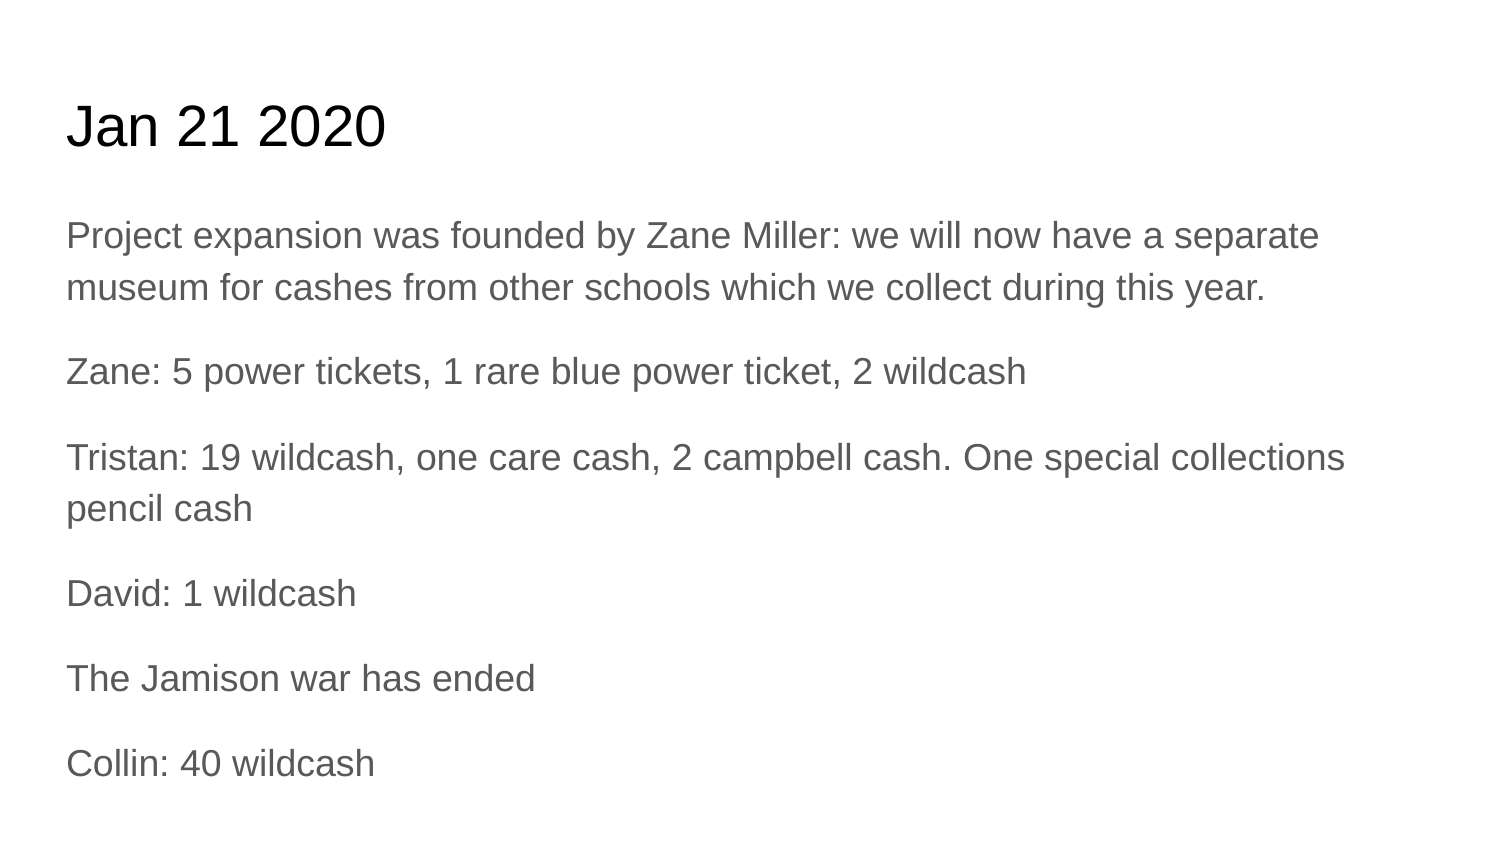

# Jan 21 2020
Project expansion was founded by Zane Miller: we will now have a separate museum for cashes from other schools which we collect during this year.
Zane: 5 power tickets, 1 rare blue power ticket, 2 wildcash
Tristan: 19 wildcash, one care cash, 2 campbell cash. One special collections pencil cash
David: 1 wildcash
The Jamison war has ended
Collin: 40 wildcash